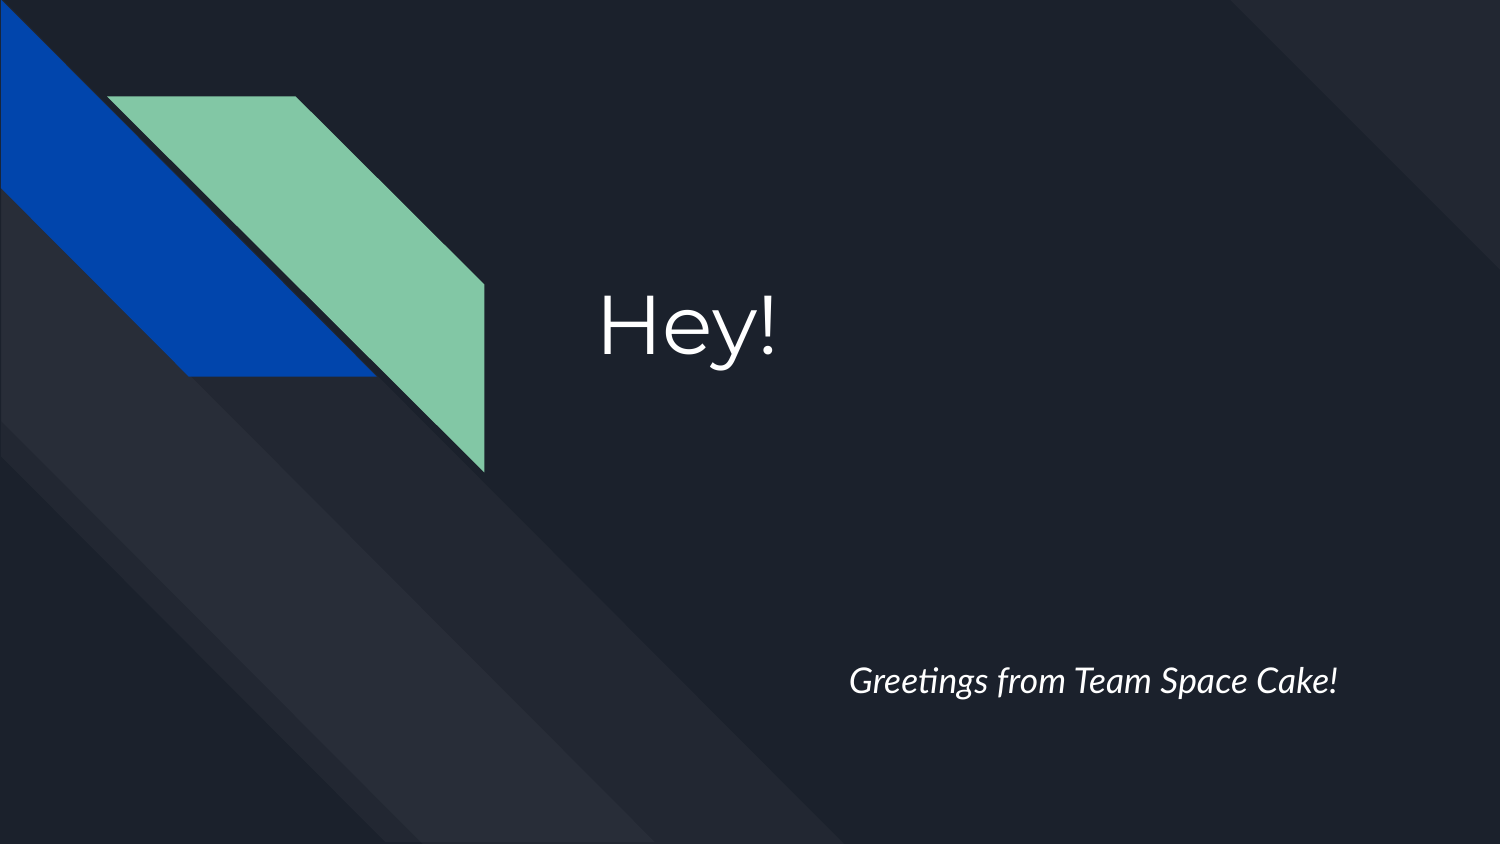

# Hey!
Greetings from Team Space Cake!